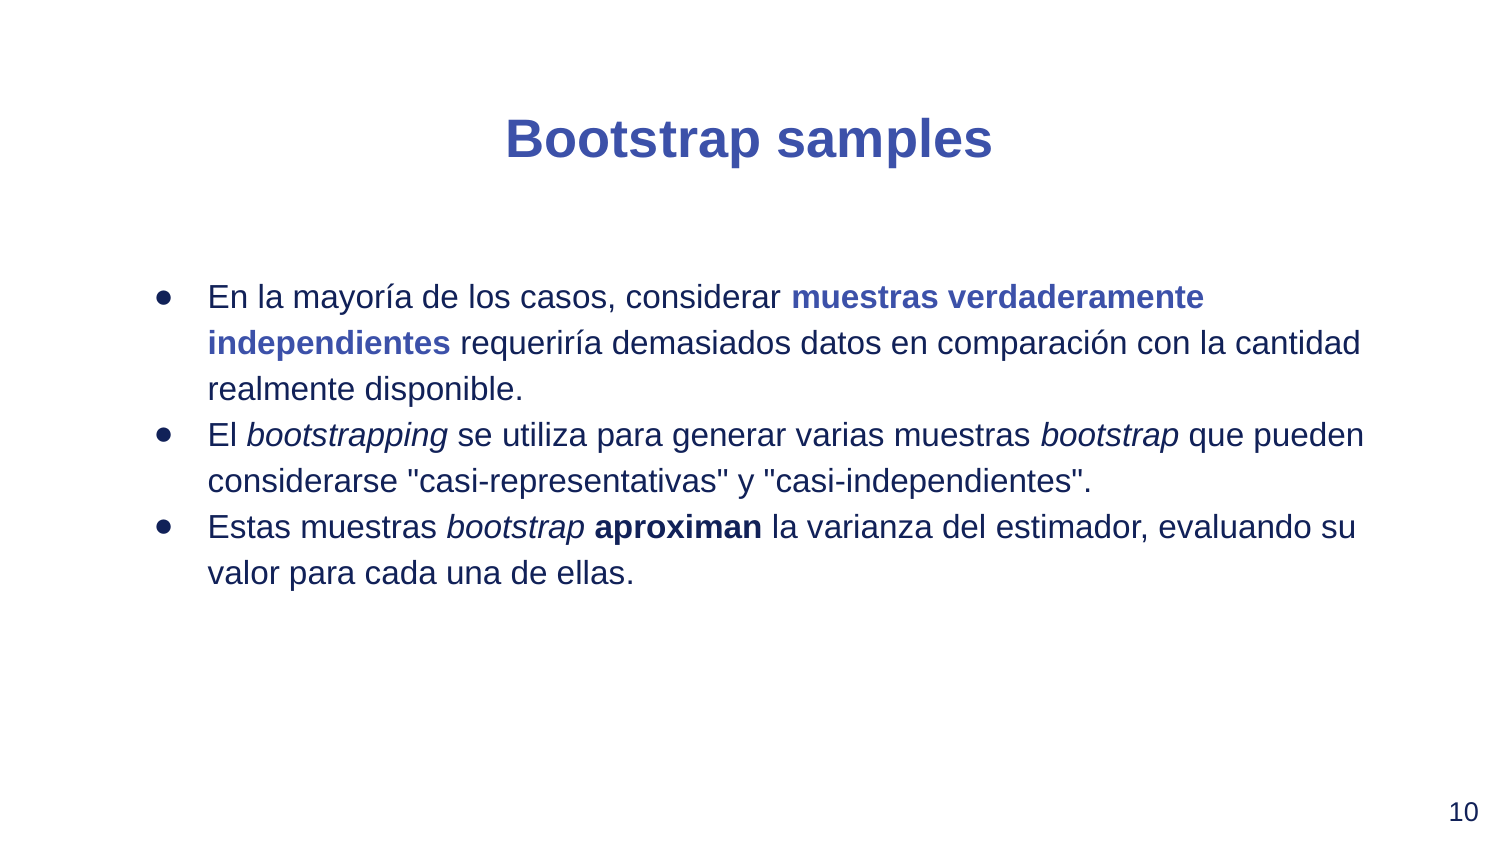

Bootstrap samples
En la mayoría de los casos, considerar muestras verdaderamente independientes requeriría demasiados datos en comparación con la cantidad realmente disponible.
El bootstrapping se utiliza para generar varias muestras bootstrap que pueden considerarse "casi-representativas" y "casi-independientes".
Estas muestras bootstrap aproximan la varianza del estimador, evaluando su valor para cada una de ellas.
10